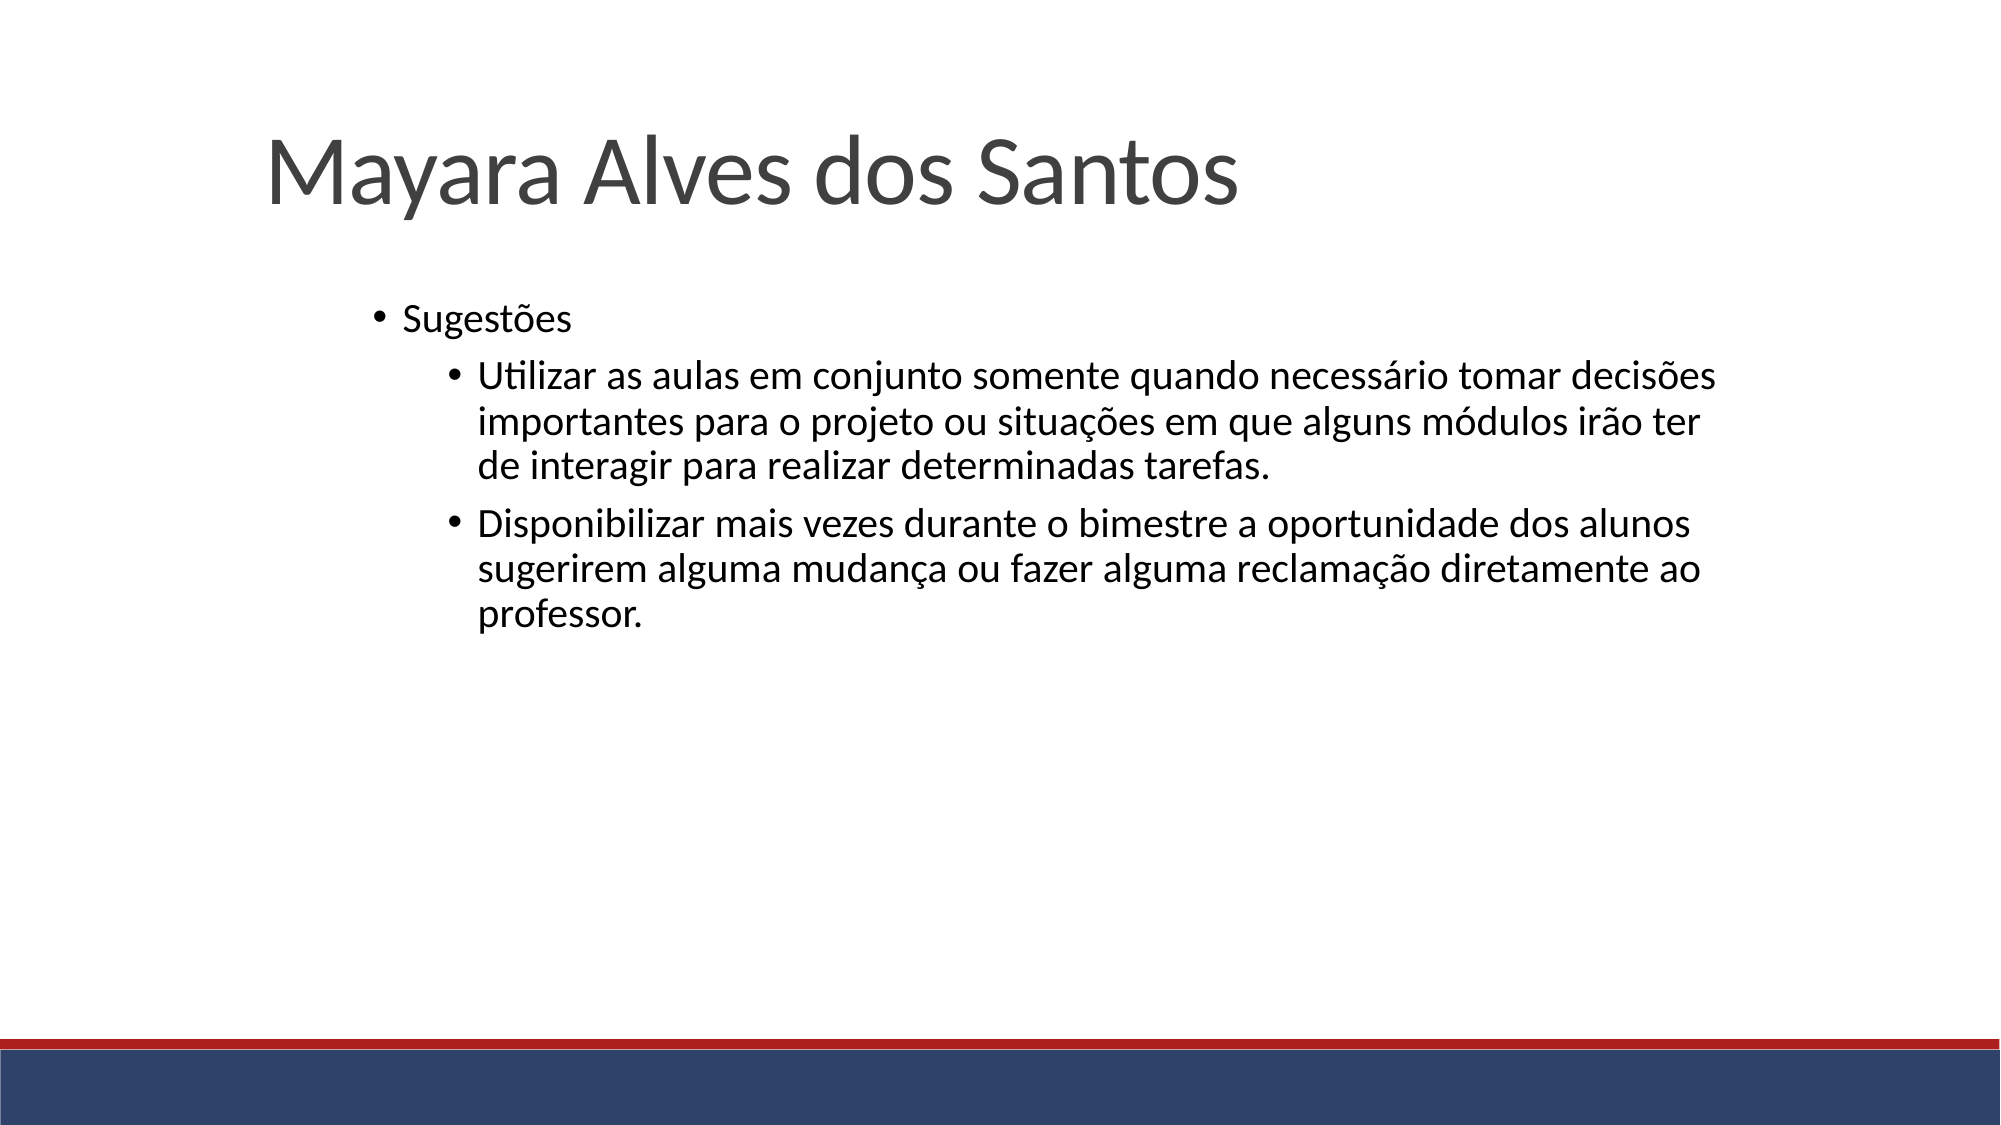

Mayara Alves dos Santos
Sugestões
Utilizar as aulas em conjunto somente quando necessário tomar decisões importantes para o projeto ou situações em que alguns módulos irão ter de interagir para realizar determinadas tarefas.
Disponibilizar mais vezes durante o bimestre a oportunidade dos alunos sugerirem alguma mudança ou fazer alguma reclamação diretamente ao professor.